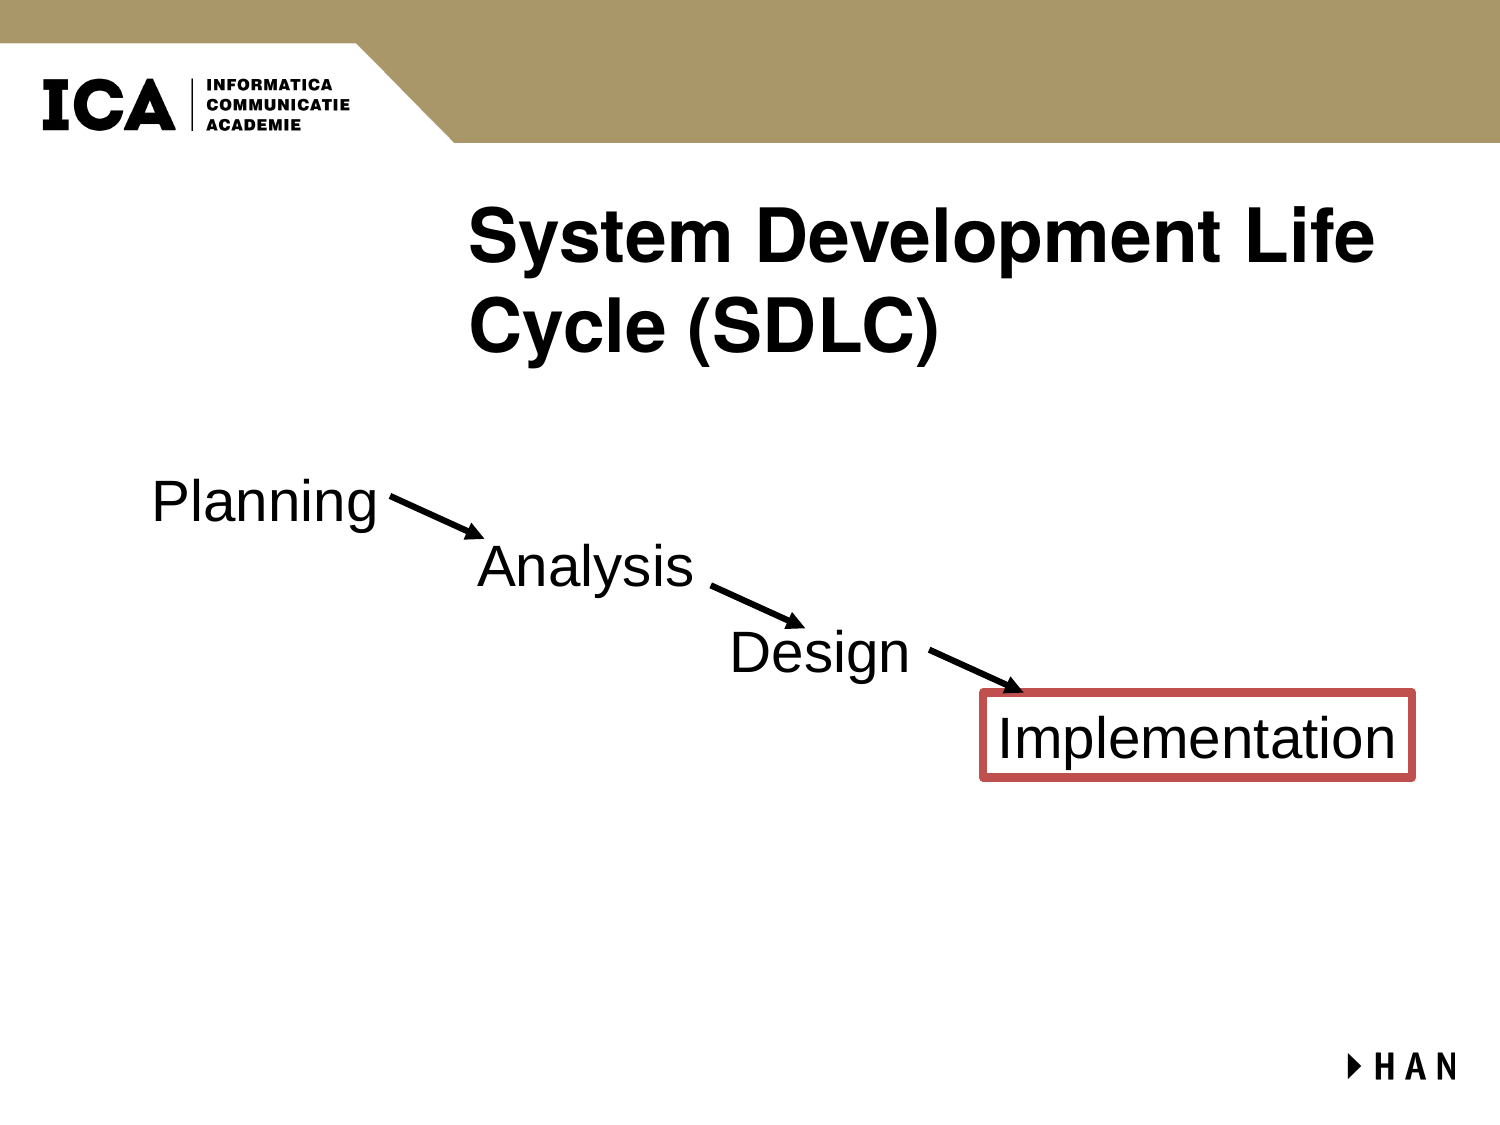

# System Development Life Cycle (SDLC)

Planning
Analysis
Design
Implementation